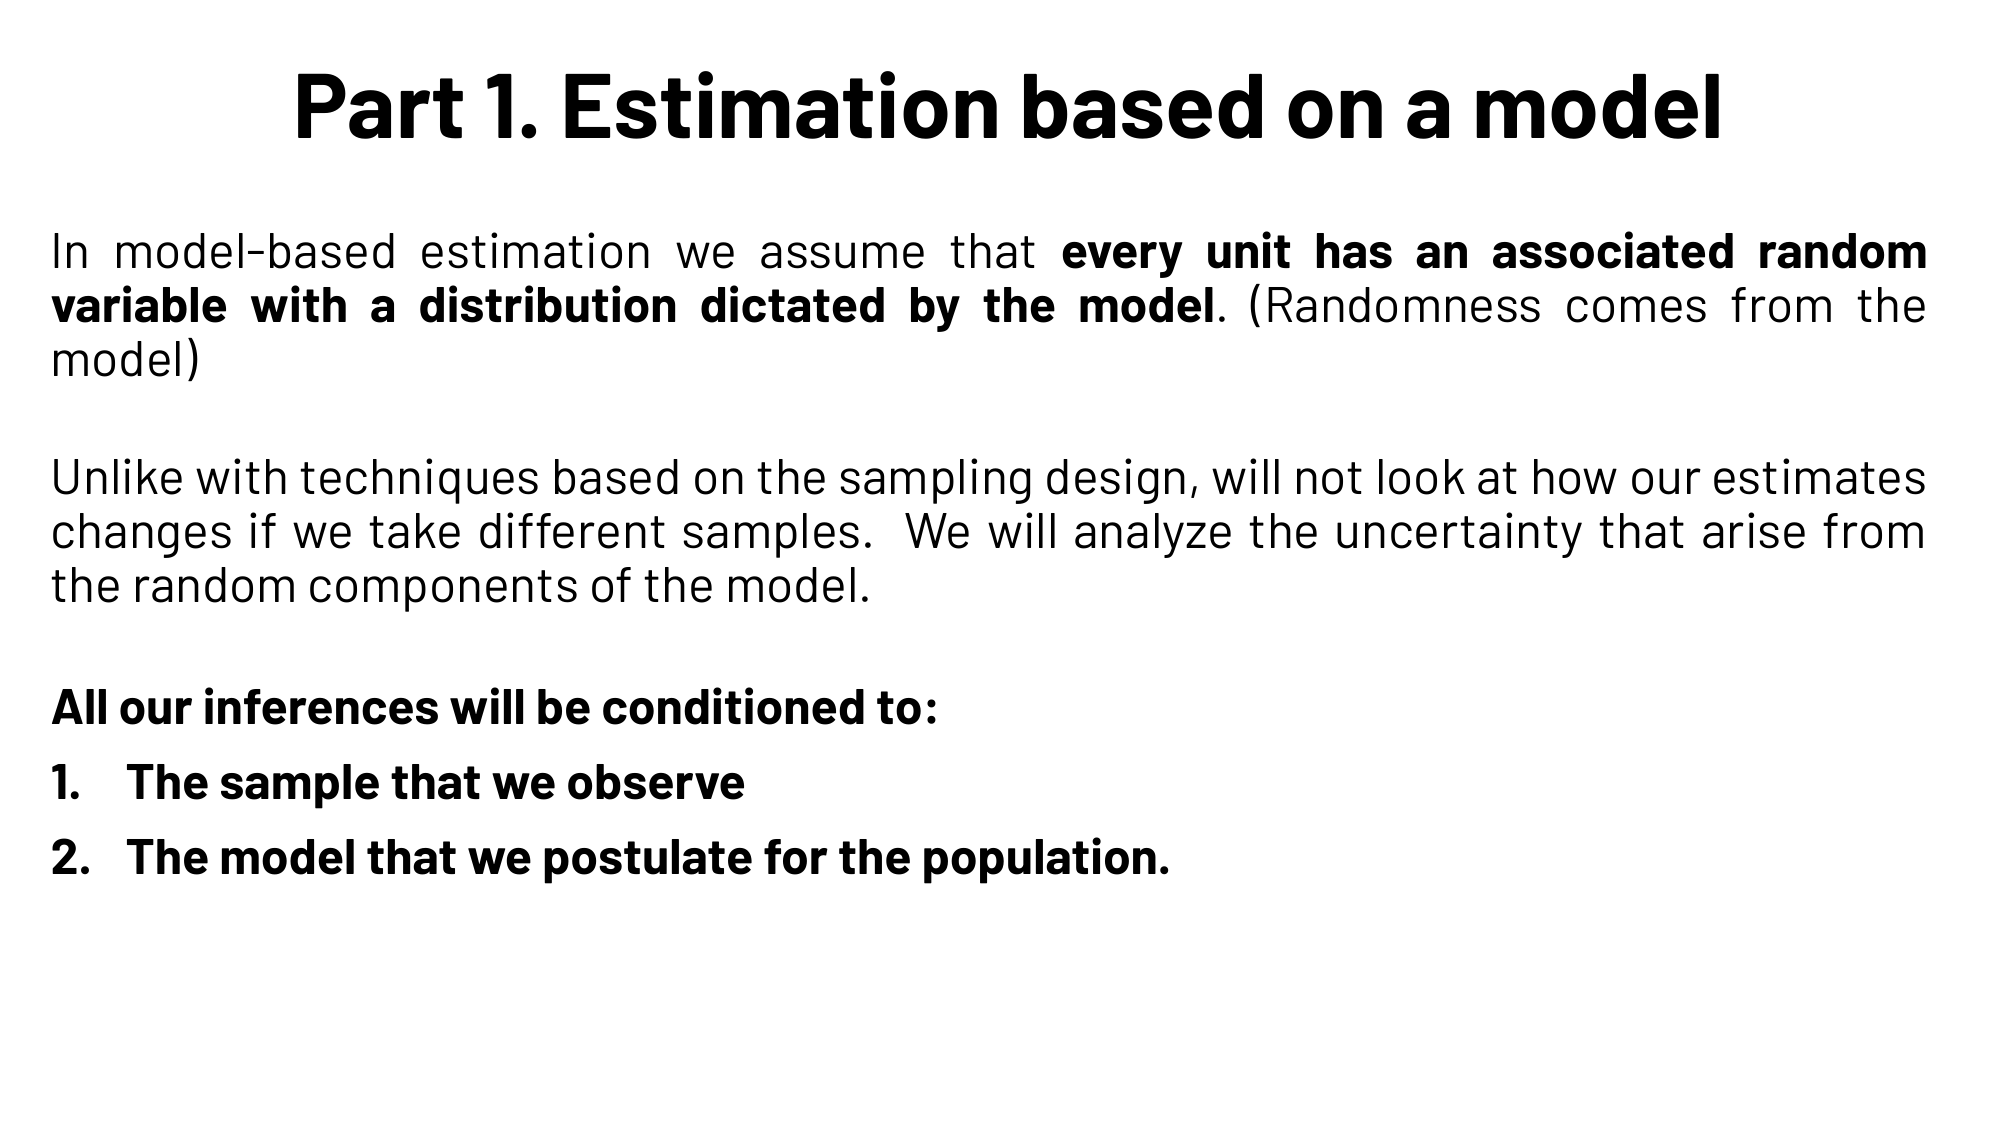

# Part 1. Estimation based on a model
In model-based estimation we assume that every unit has an associated random variable with a distribution dictated by the model. (Randomness comes from the model)

Unlike with techniques based on the sampling design, will not look at how our estimates changes if we take different samples.  We will analyze the uncertainty that arise from the random components of the model.

All our inferences will be conditioned to:
The sample that we observe
The model that we postulate for the population.